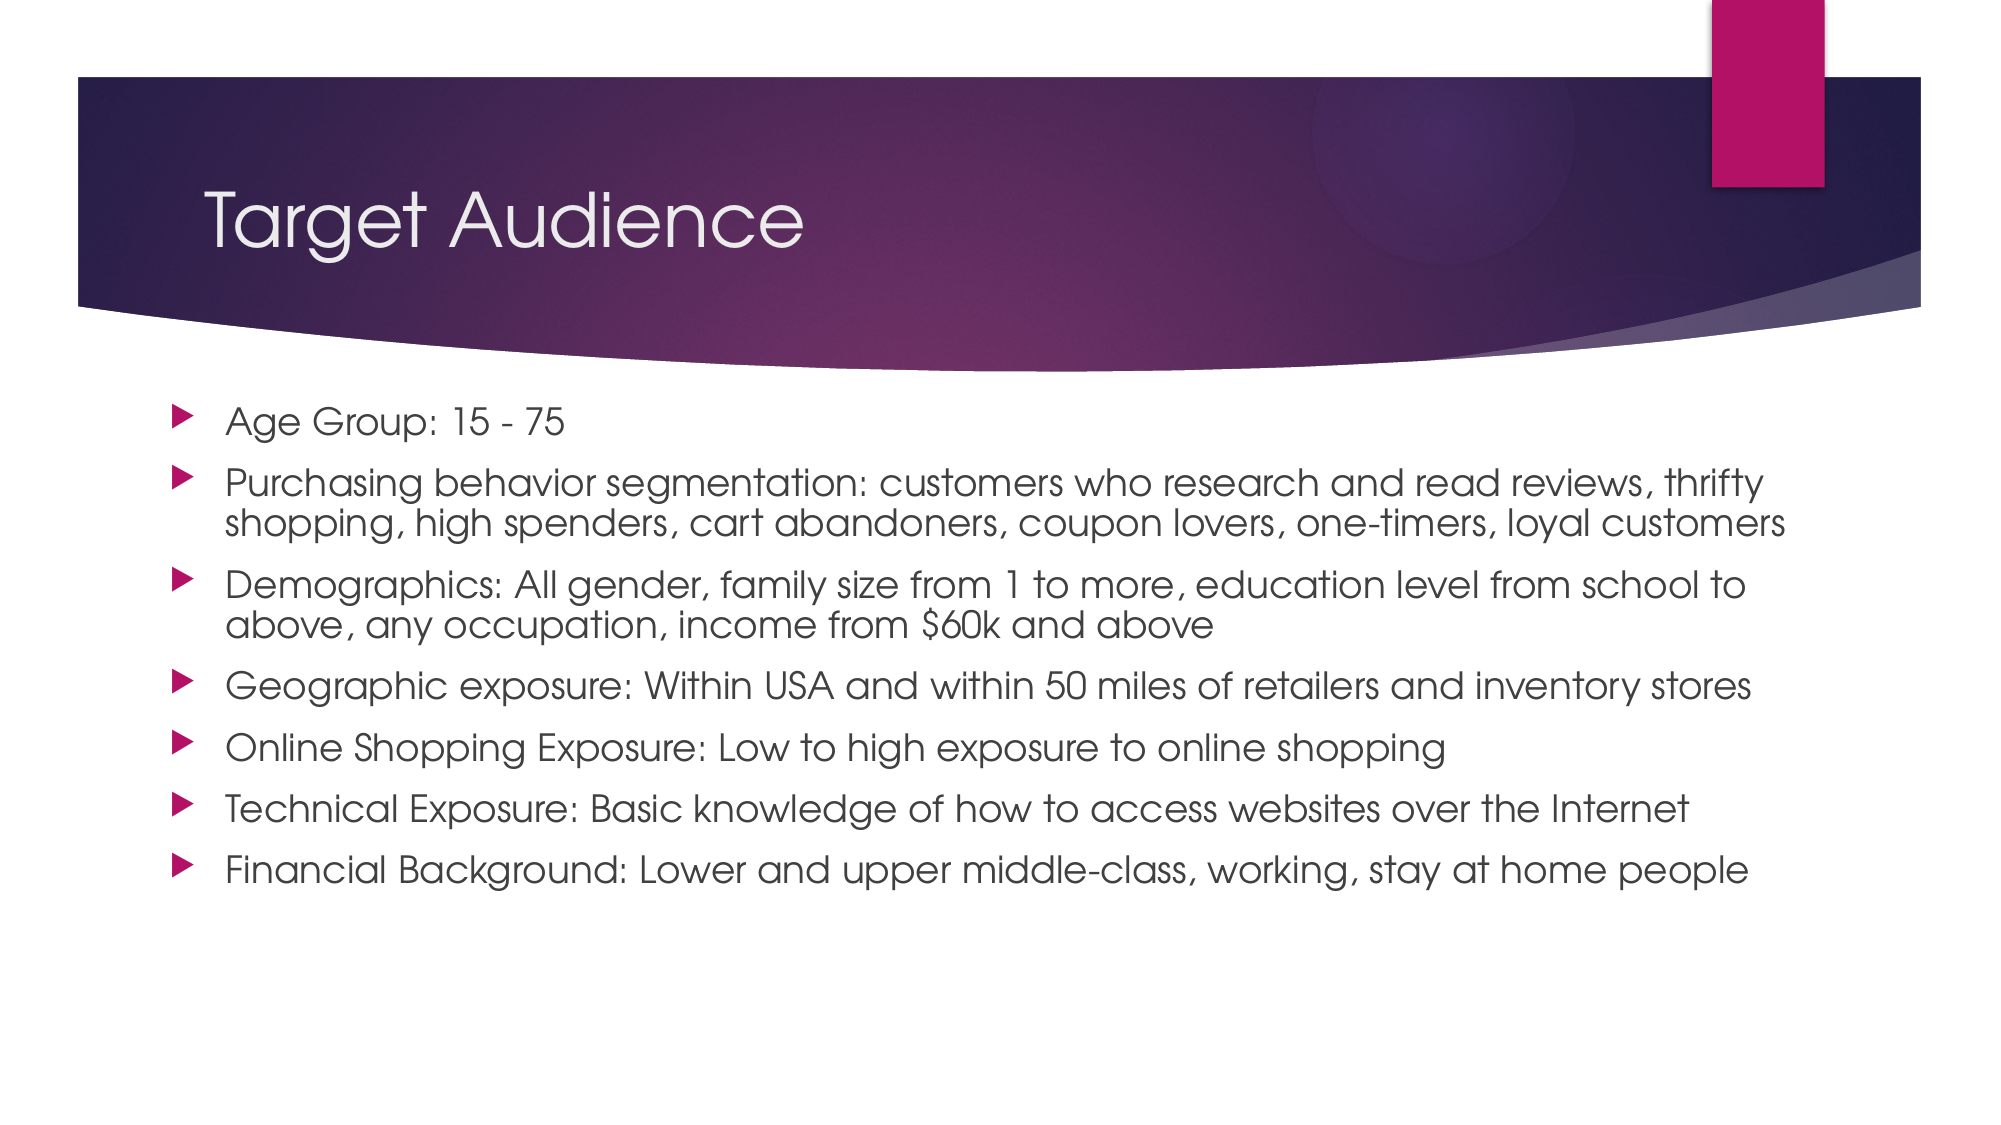

# Target Audience
Age Group: 15 - 75
Purchasing behavior segmentation: customers who research and read reviews, thrifty shopping, high spenders, cart abandoners, coupon lovers, one-timers, loyal customers
Demographics: All gender, family size from 1 to more, education level from school to above, any occupation, income from $60k and above
Geographic exposure: Within USA and within 50 miles of retailers and inventory stores
Online Shopping Exposure: Low to high exposure to online shopping
Technical Exposure: Basic knowledge of how to access websites over the Internet
Financial Background: Lower and upper middle-class, working, stay at home people